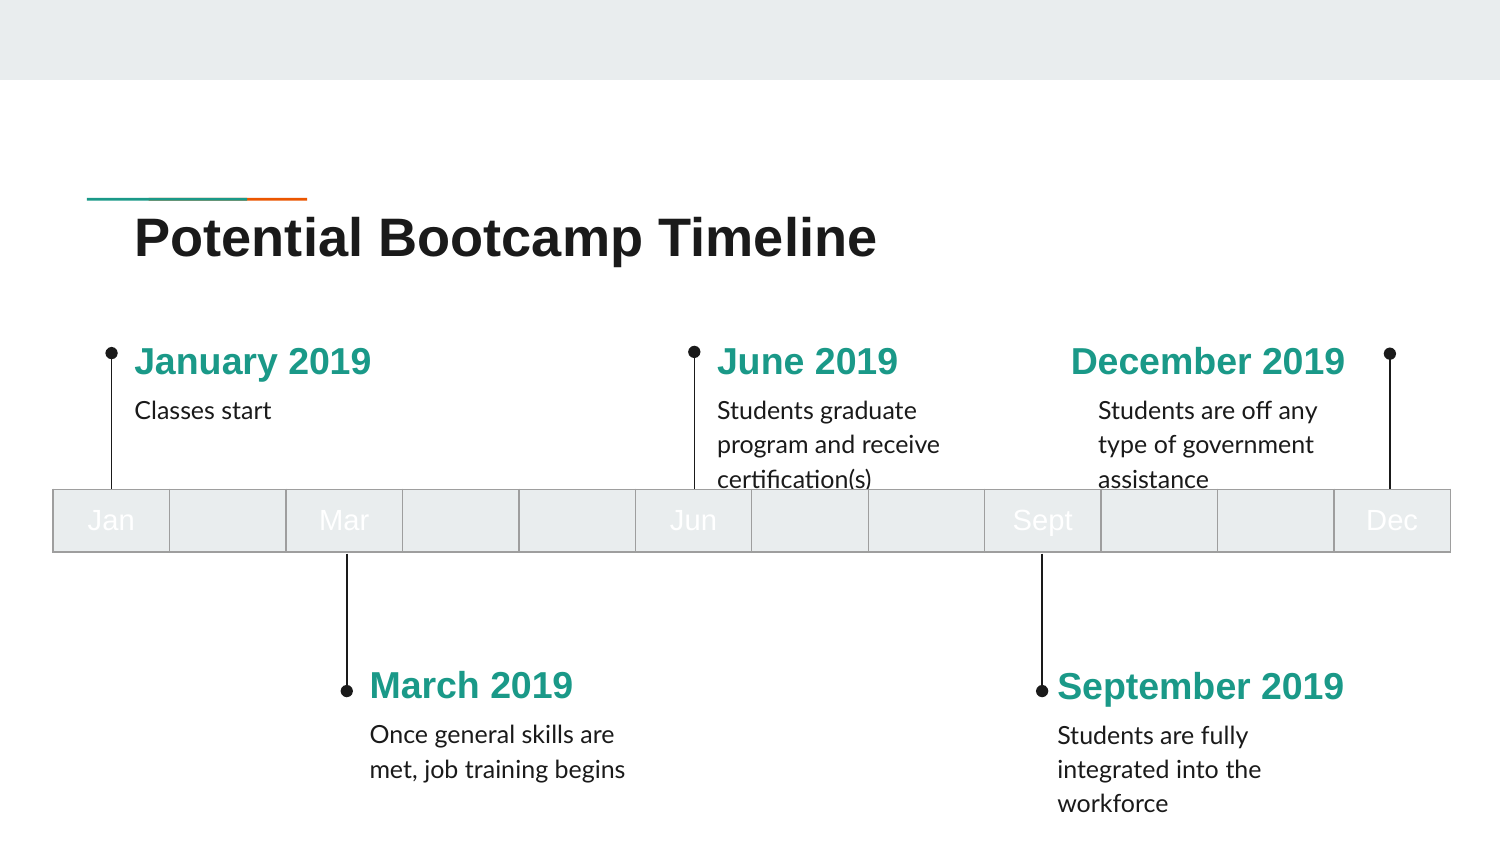

# Potential Bootcamp Timeline

January 2019
December 2019
June 2019
Classes start
Students graduate program and receive certification(s)
Students are off any type of government assistance
| Jan |  | Mar |  |  | Jun |  |  | Sept |  |  | Dec |
| --- | --- | --- | --- | --- | --- | --- | --- | --- | --- | --- | --- |
March 2019
September 2019
Once general skills are met, job training begins
Students are fully integrated into the workforce